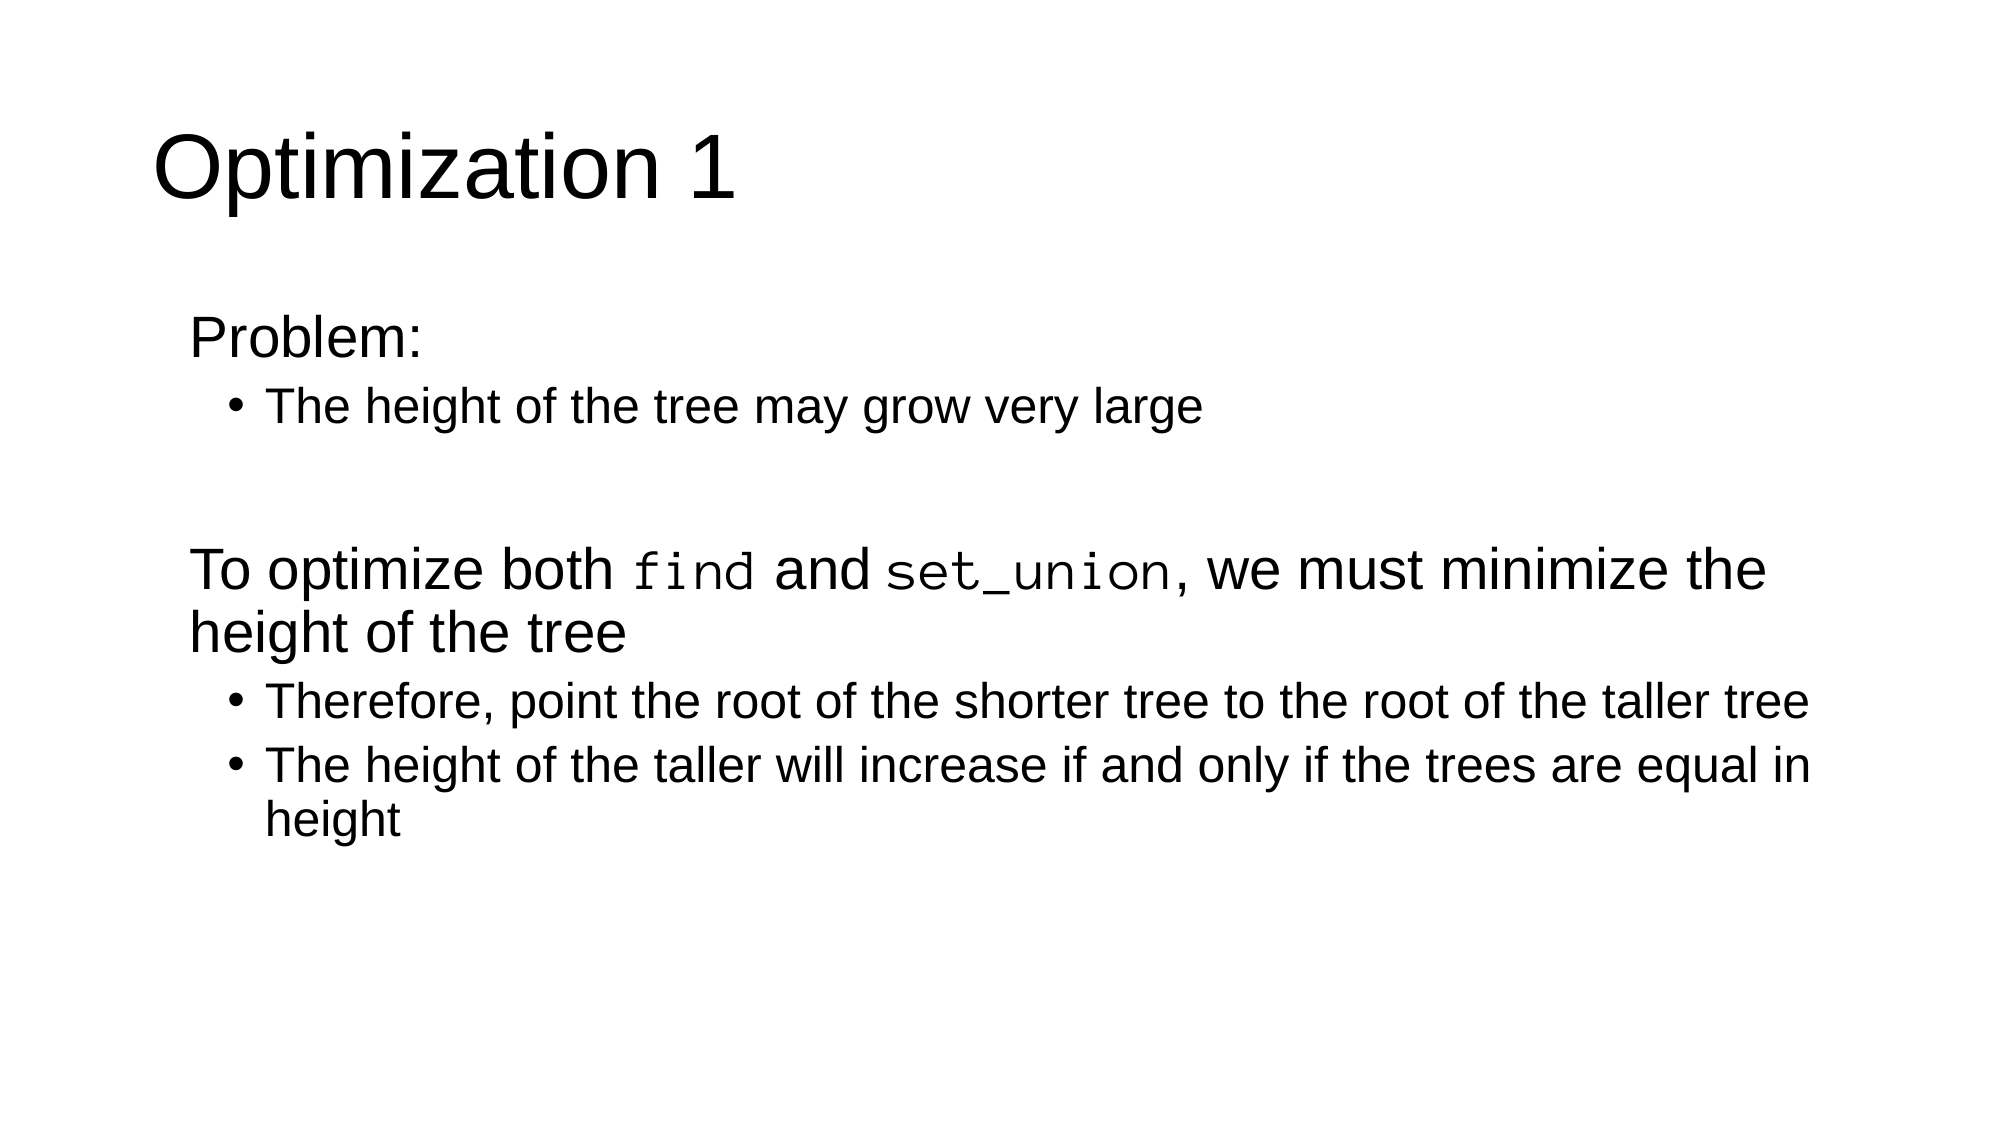

Optimization 1
	Problem:
The height of the tree may grow very large

	To optimize both find and set_union, we must minimize the height of the tree
Therefore, point the root of the shorter tree to the root of the taller tree
The height of the taller will increase if and only if the trees are equal in height

3